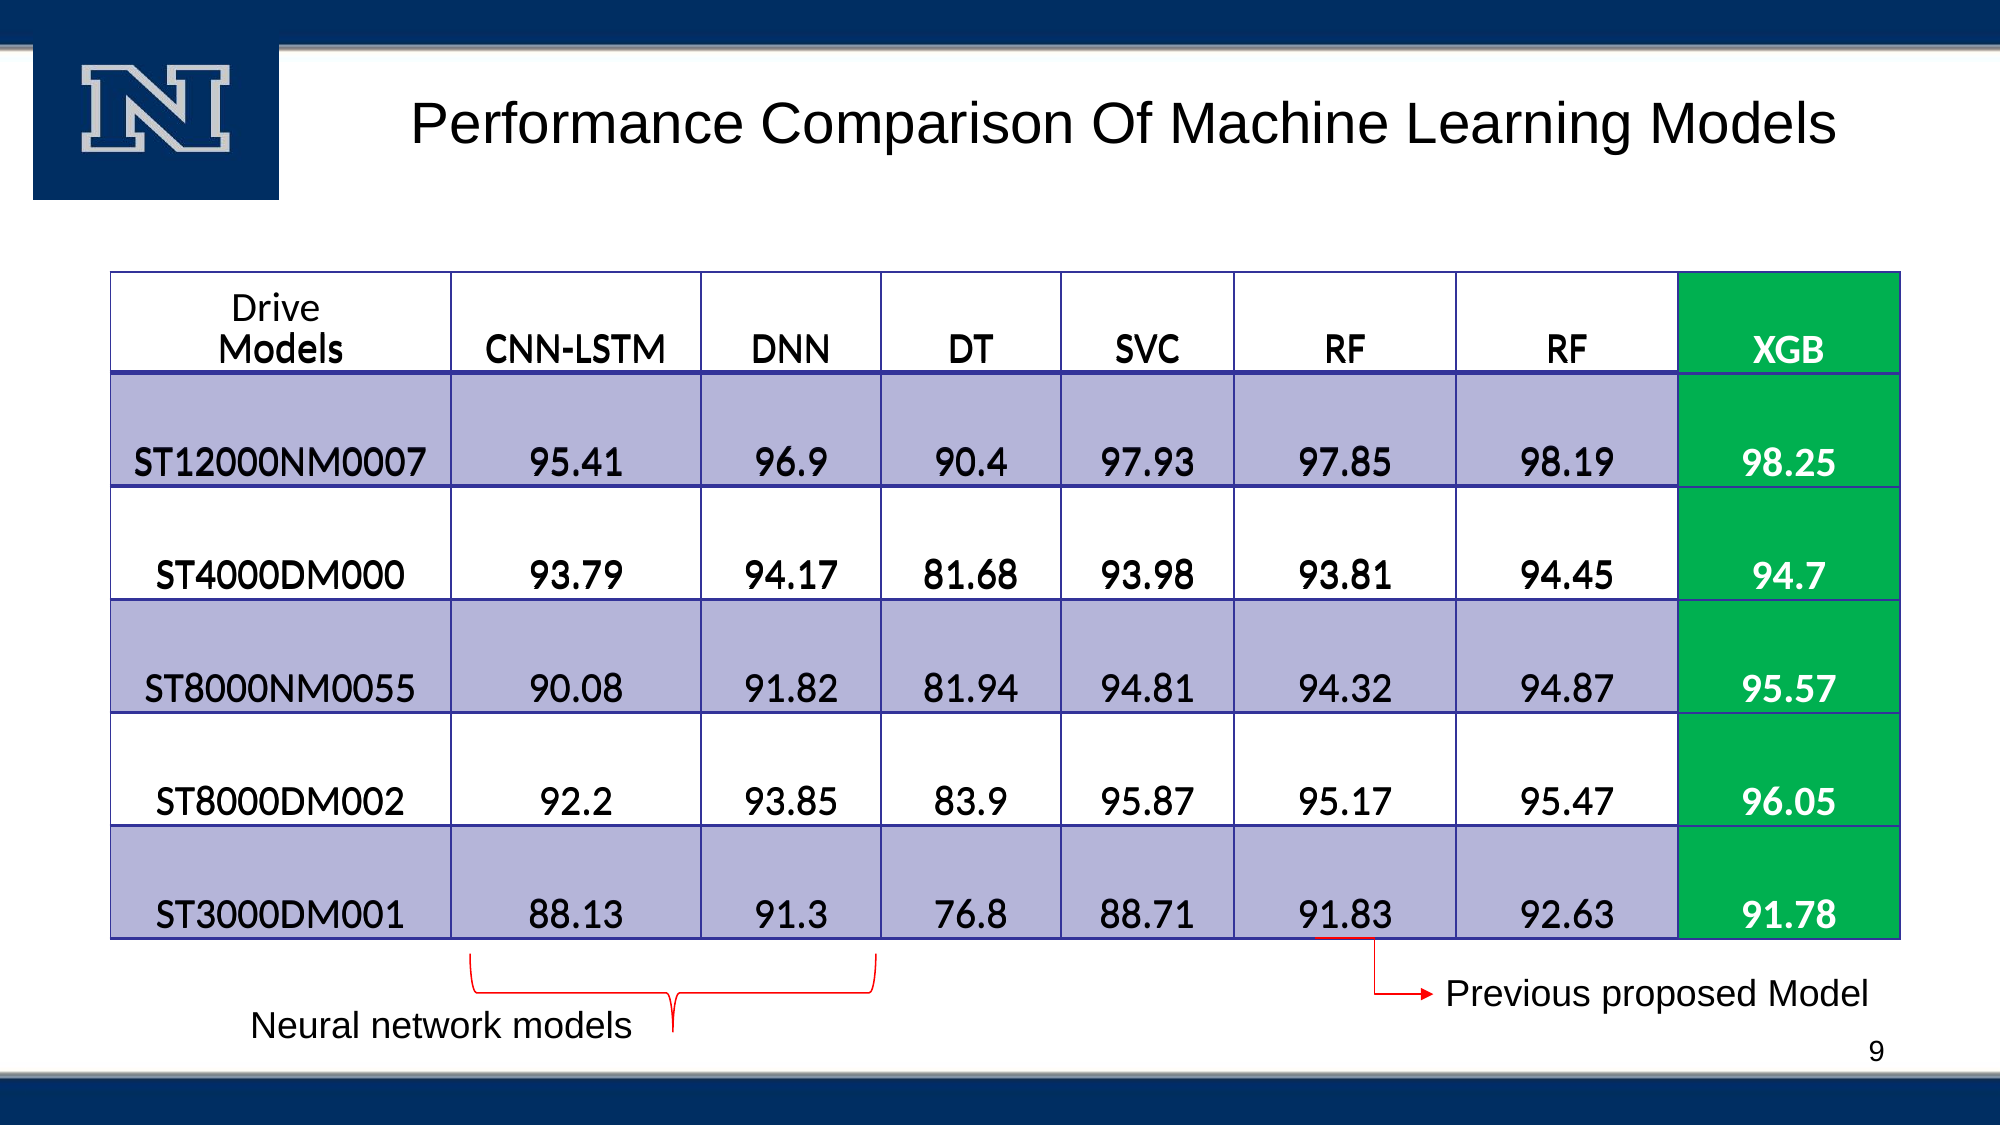

﻿Performance Comparison Of Machine Learning Models
| Drive Models | CNN-LSTM | DNN | DT | SVC | RF | RF | XGB |
| --- | --- | --- | --- | --- | --- | --- | --- |
| ST12000NM0007 | 95.41 | 96.9 | 90.4 | 97.93 | 97.85 | 98.19 | 98.25 |
| ST4000DM000 | 93.79 | 94.17 | 81.68 | 93.98 | 93.81 | 94.45 | 94.7 |
| ST8000NM0055 | 90.08 | 91.82 | 81.94 | 94.81 | 94.32 | 94.87 | 95.57 |
| ST8000DM002 | 92.2 | 93.85 | 83.9 | 95.87 | 95.17 | 95.47 | 96.05 |
| ST3000DM001 | 88.13 | 91.3 | 76.8 | 88.71 | 91.83 | 92.63 | 91.78 |
| Models | CNN-LSTM | DNN | DT | SVC | RF | RF | XGB |
| --- | --- | --- | --- | --- | --- | --- | --- |
| ST12000NM0007 | 95.41 | 96.9 | 90.4 | 97.93 | 97.85 | 98.19 | 98.25 |
| ST4000DM000 | 93.79 | 94.17 | 81.68 | 93.98 | 93.81 | 94.45 | 94.7 |
| ST8000NM0055 | 90.08 | 91.82 | 81.94 | 94.81 | 94.32 | 94.87 | 95.57 |
| ST8000DM002 | 92.2 | 93.85 | 83.9 | 95.87 | 95.17 | 95.47 | 96.05 |
| ST3000DM001 | 88.13 | 91.3 | 76.8 | 88.71 | 91.83 | 92.63 | 91.78 |

Previous proposed Model
Neural network models
9